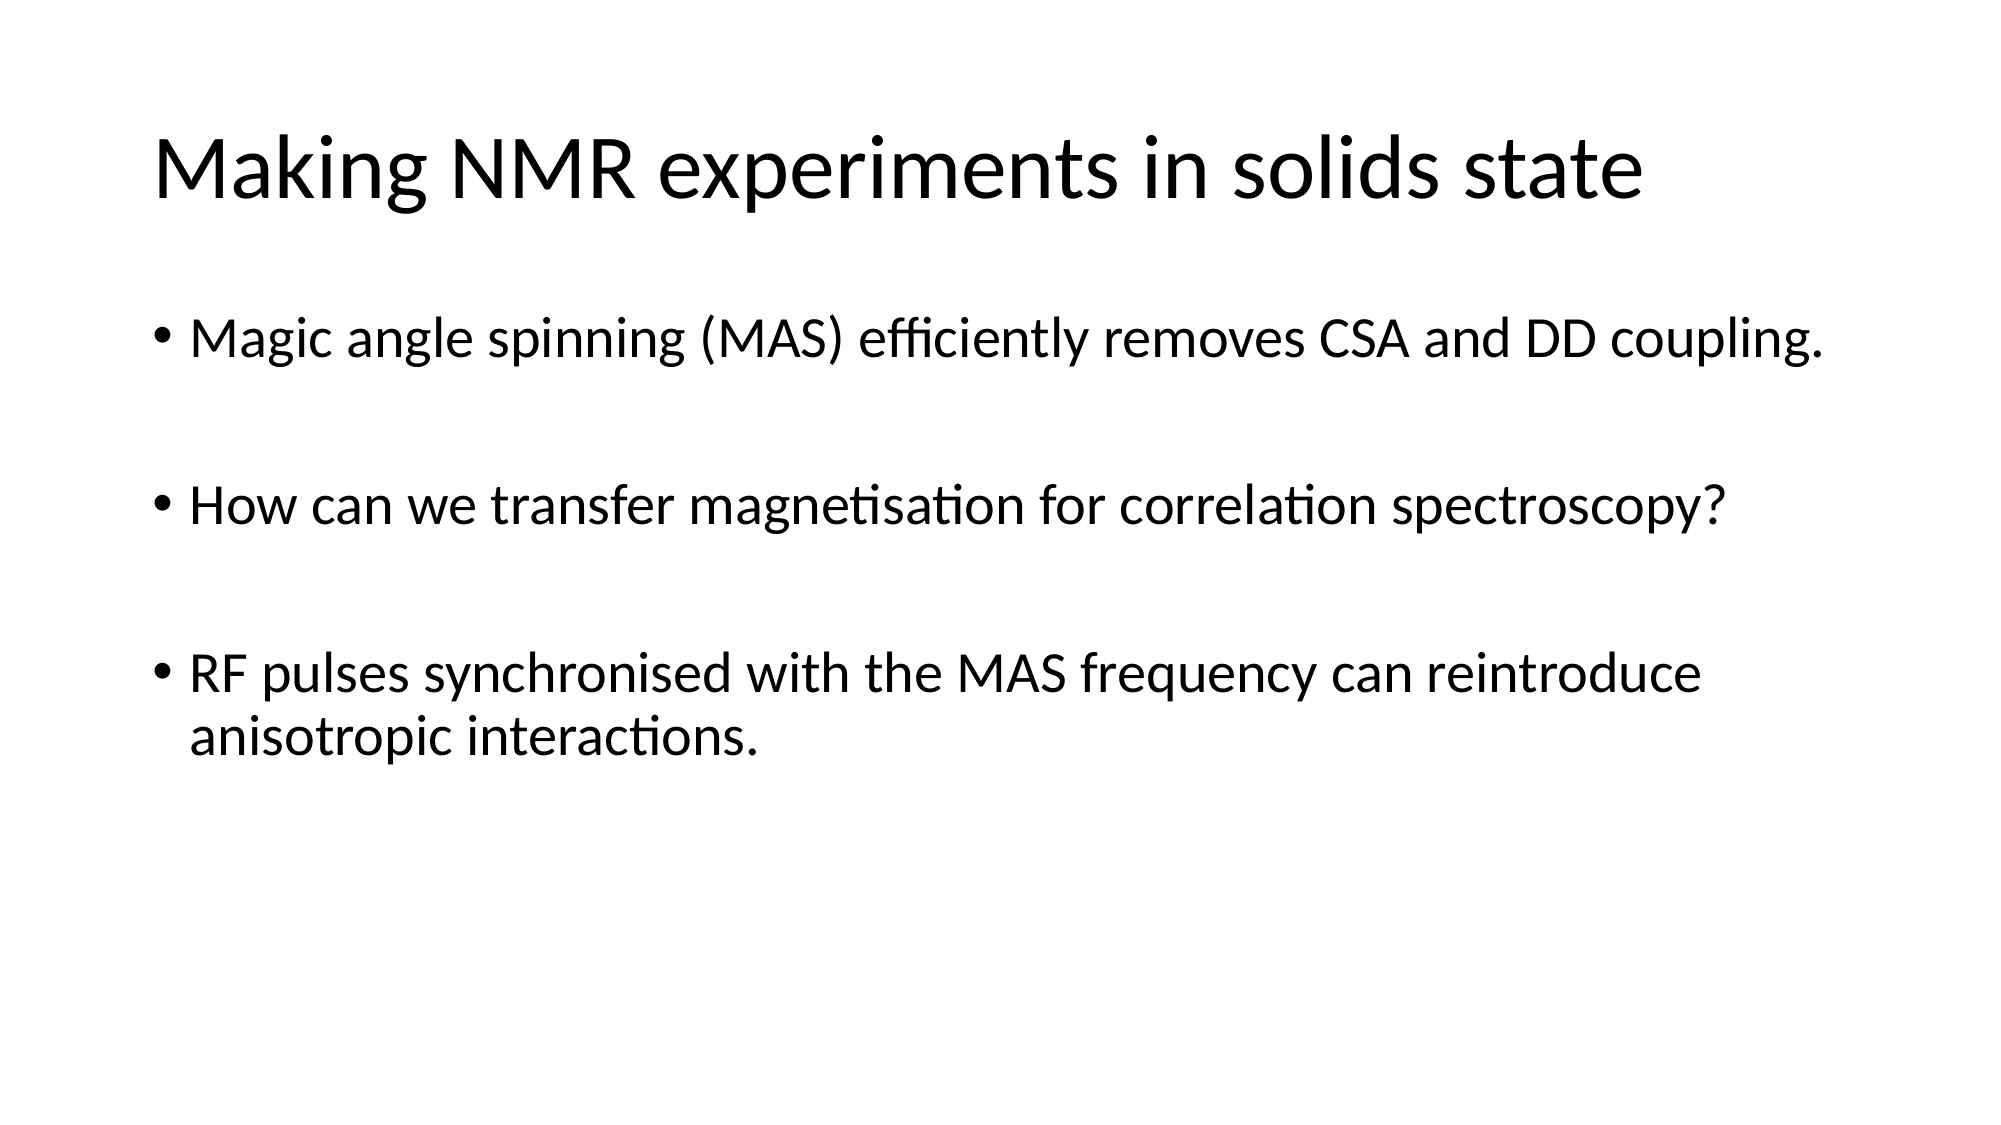

# Making NMR experiments in solids state
Magic angle spinning (MAS) efficiently removes CSA and DD coupling.

How can we transfer magnetisation for correlation spectroscopy?

RF pulses synchronised with the MAS frequency can reintroduce anisotropic interactions.